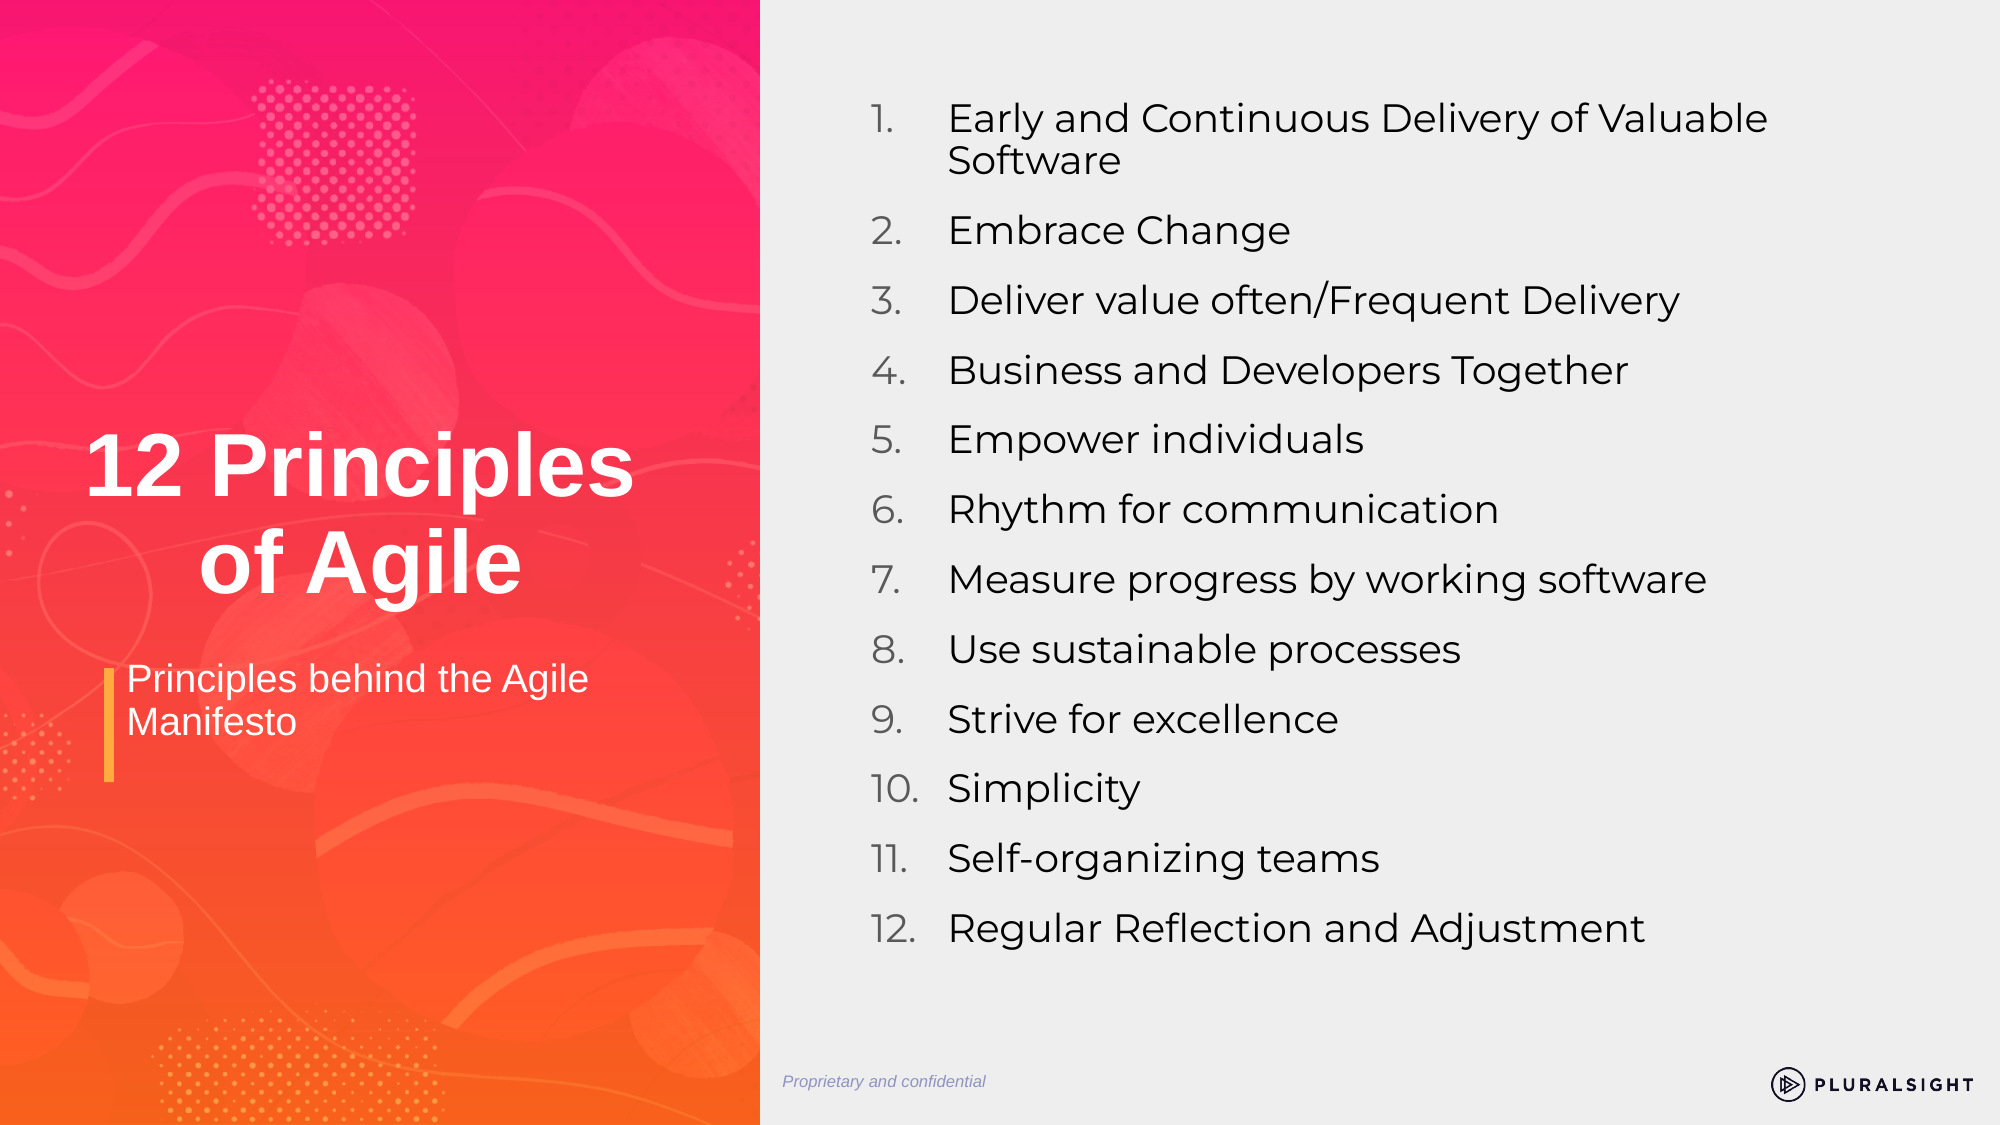

Early and Continuous Delivery of Valuable Software
Embrace Change
Deliver value often/Frequent Delivery
Business and Developers Together
Empower individuals
Rhythm for communication
Measure progress by working software
Use sustainable processes
Strive for excellence
Simplicity
Self-organizing teams
Regular Reflection and Adjustment
# 12 Principles of Agile
Principles behind the Agile Manifesto